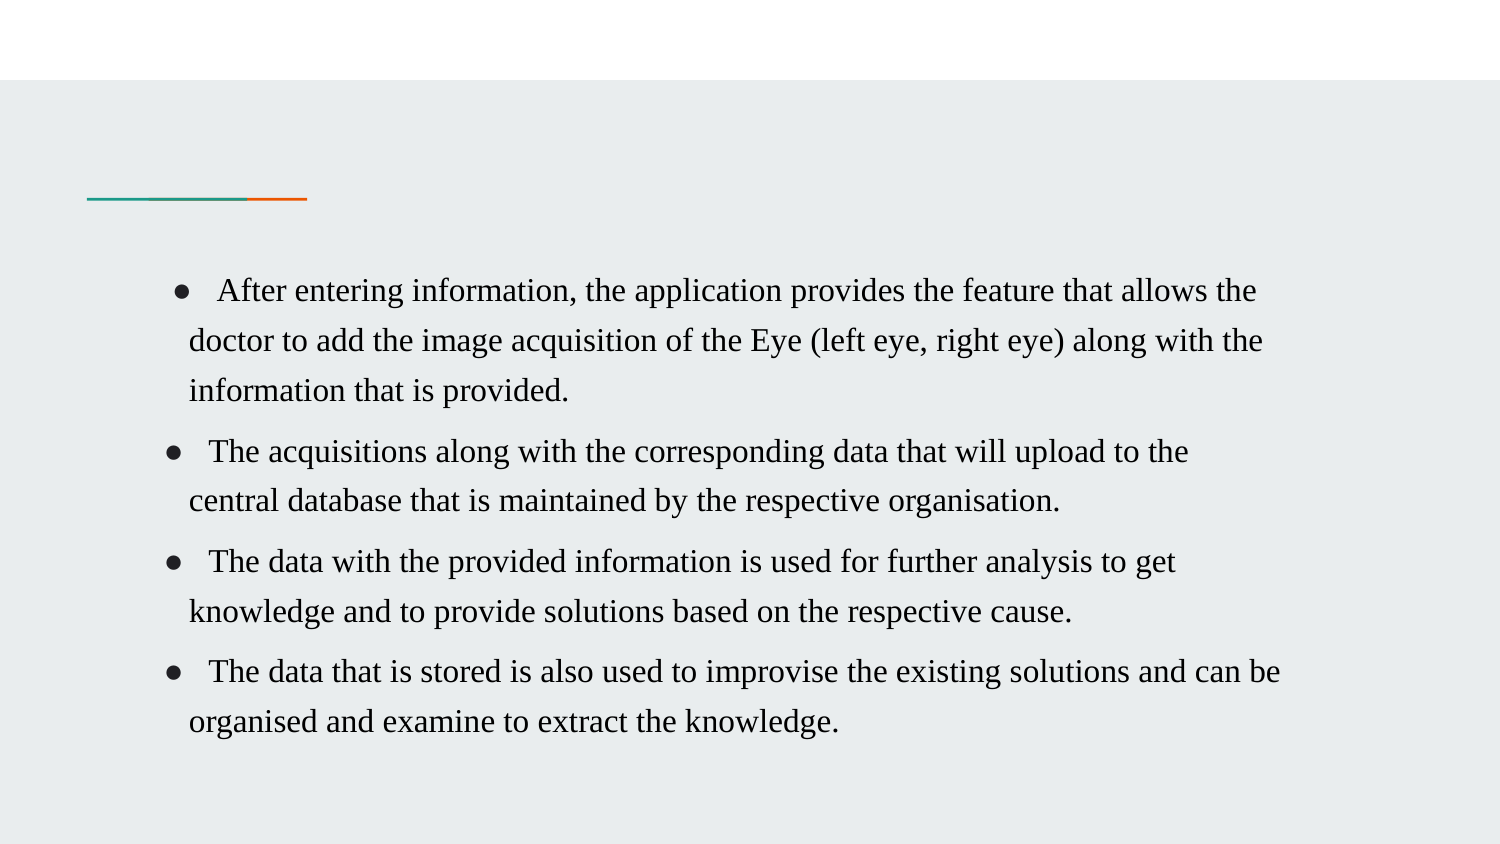

#
   ●   After entering information, the application provides the feature that allows the doctor to add the image acquisition of the Eye (left eye, right eye) along with the information that is provided.
  ●   The acquisitions along with the corresponding data that will upload to the central database that is maintained by the respective organisation.
  ●   The data with the provided information is used for further analysis to get knowledge and to provide solutions based on the respective cause.
  ●   The data that is stored is also used to improvise the existing solutions and can be organised and examine to extract the knowledge.